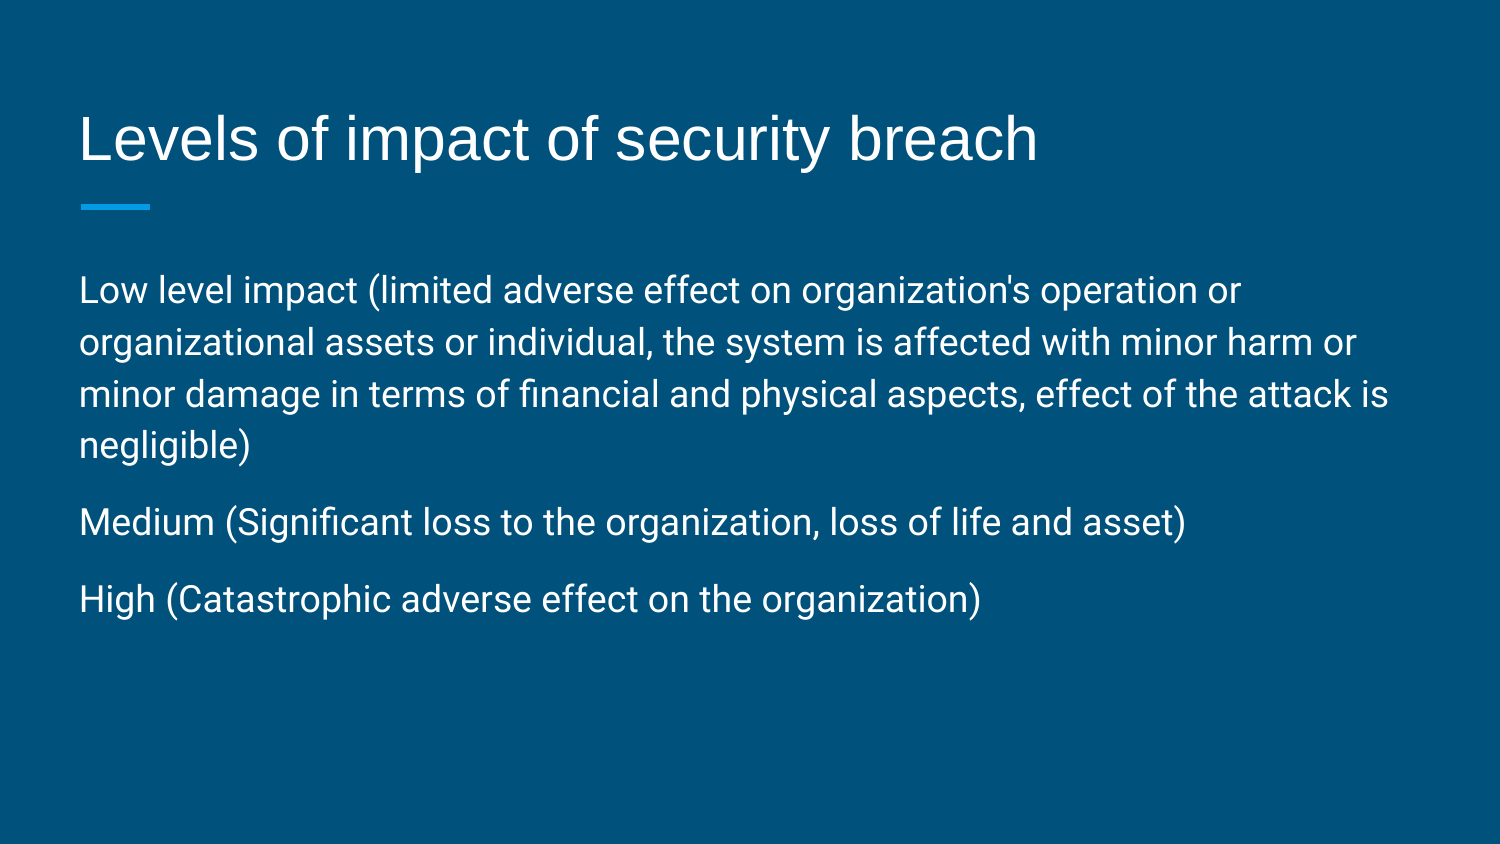

# Levels of impact of security breach
Low level impact (limited adverse effect on organization's operation or organizational assets or individual, the system is affected with minor harm or minor damage in terms of financial and physical aspects, effect of the attack is negligible)
Medium (Significant loss to the organization, loss of life and asset)
High (Catastrophic adverse effect on the organization)